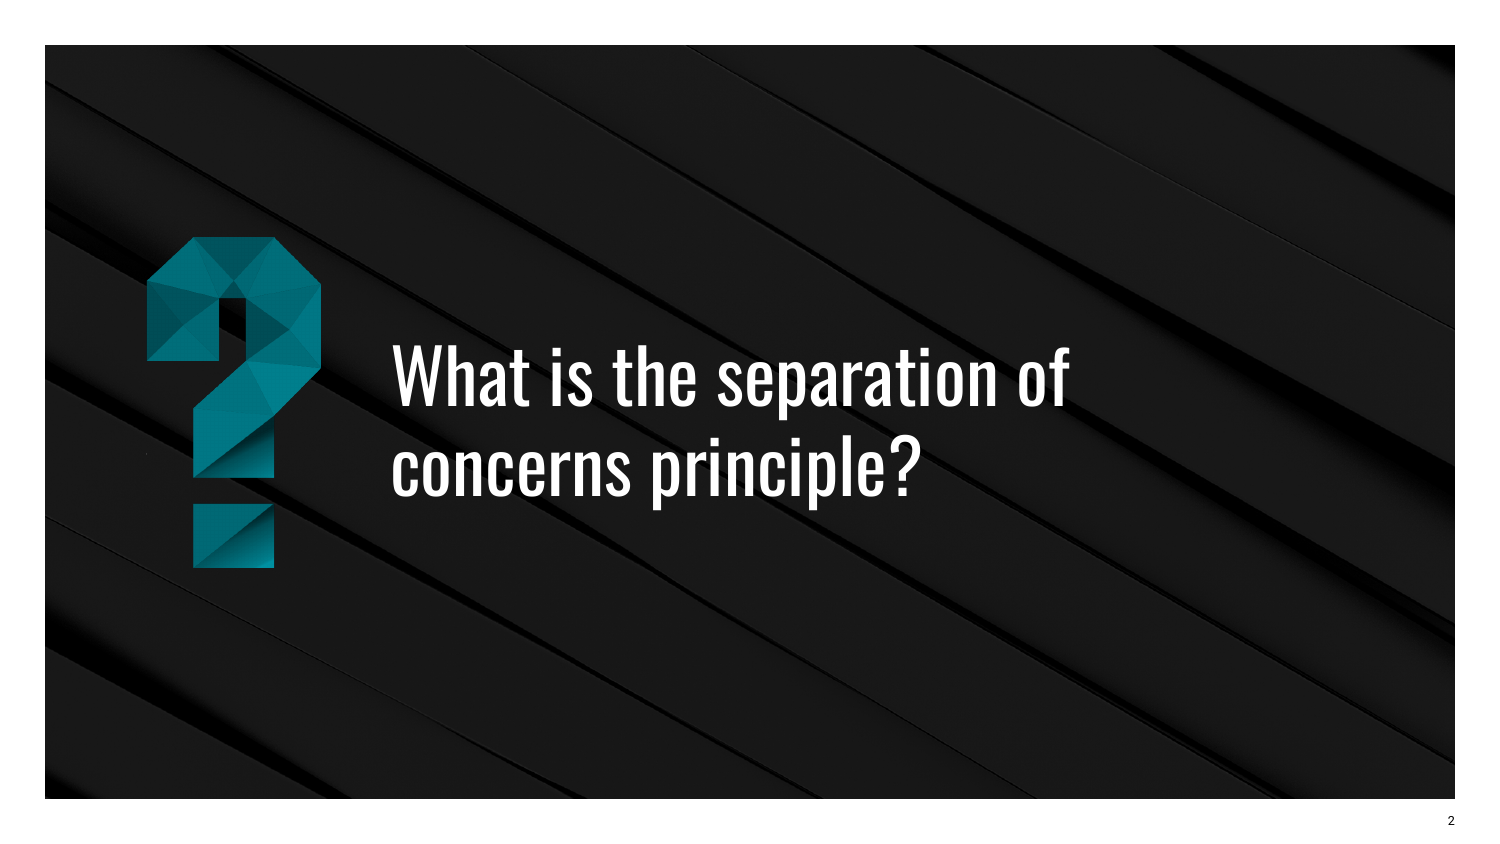

# What is the separation of concerns principle?